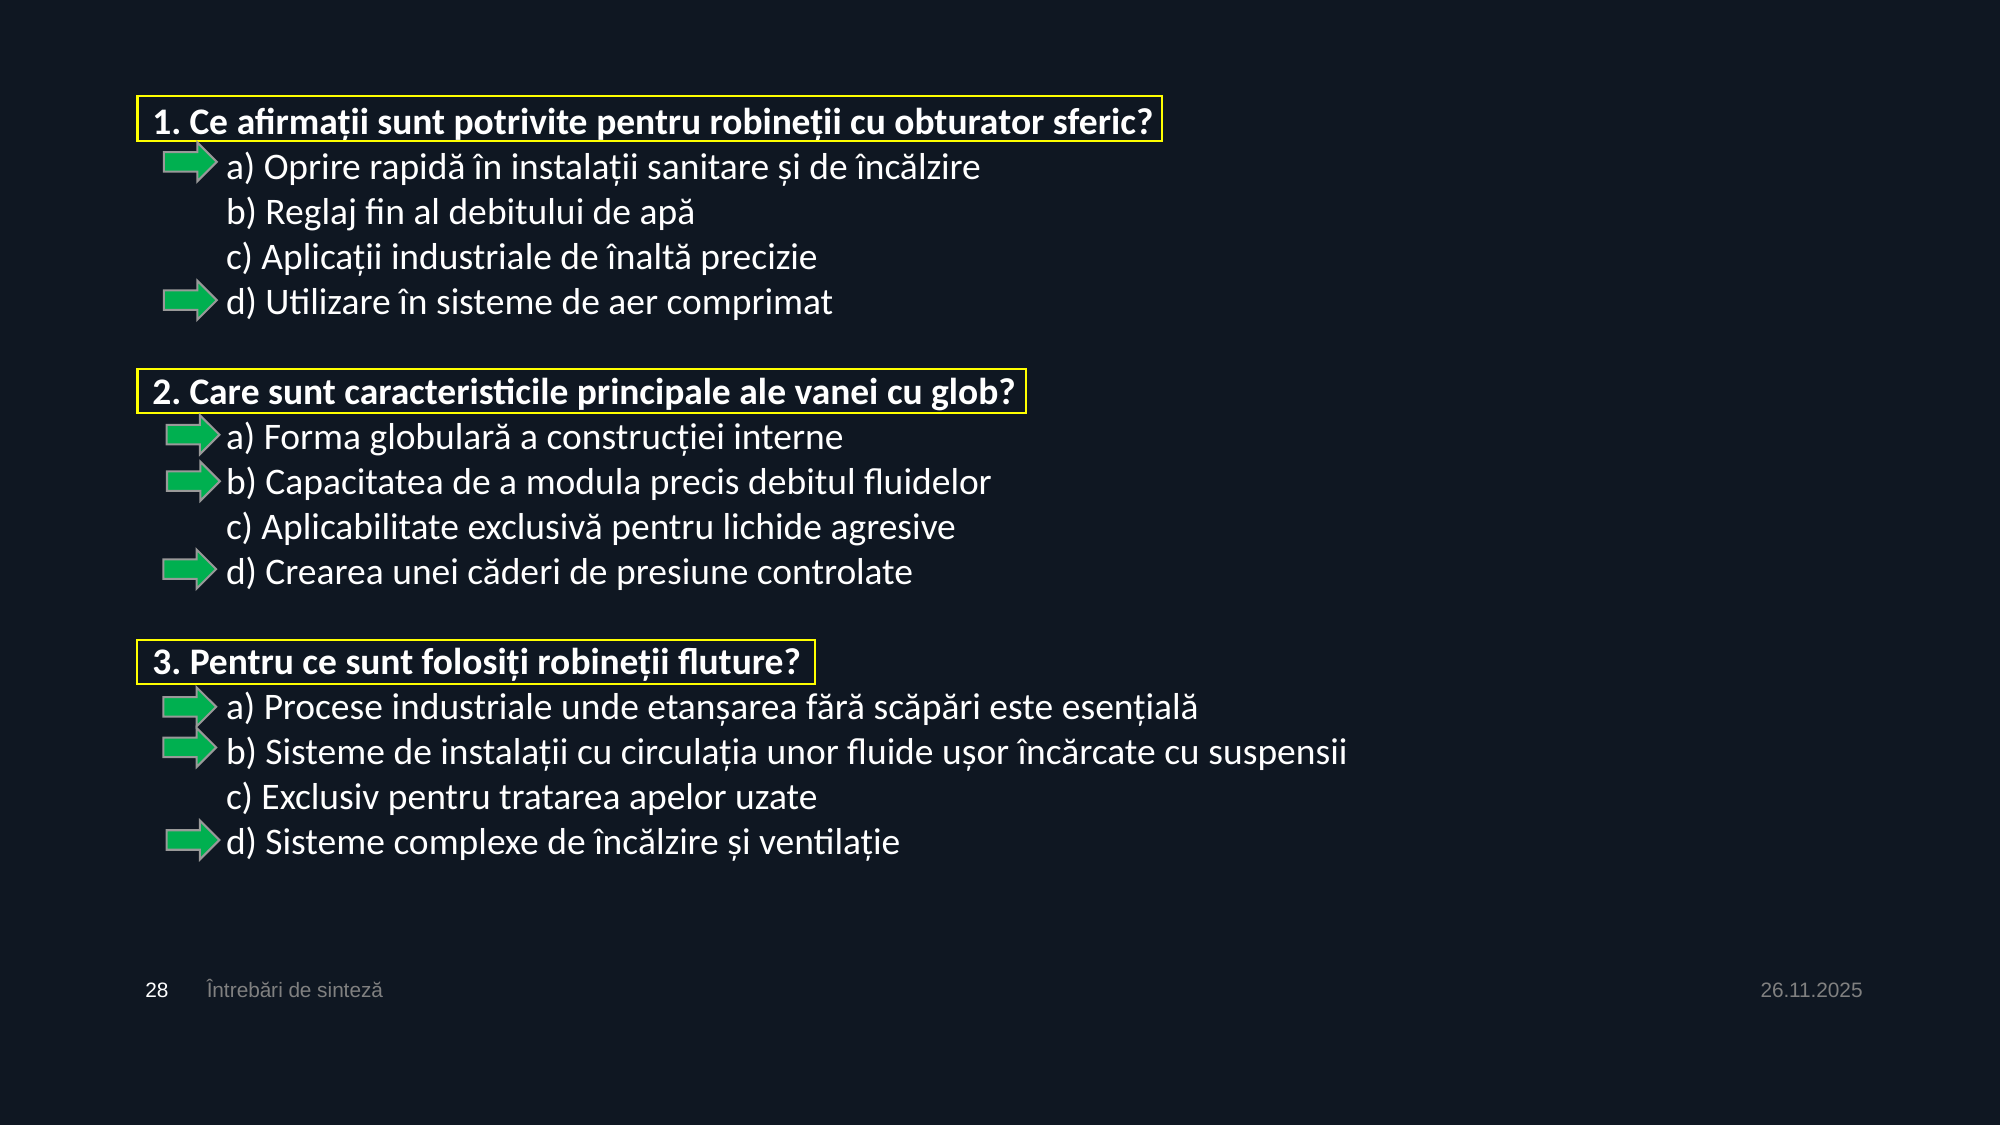

Ce afirmații sunt potrivite pentru robineții cu obturator sferic?
a) Oprire rapidă în instalații sanitare și de încălzire
b) Reglaj fin al debitului de apă
c) Aplicații industriale de înaltă precizie
d) Utilizare în sisteme de aer comprimat

 Care sunt caracteristicile principale ale vanei cu glob?
a) Forma globulară a construcției interne
b) Capacitatea de a modula precis debitul fluidelor
c) Aplicabilitate exclusivă pentru lichide agresive
d) Crearea unei căderi de presiune controlate

3. Pentru ce sunt folosiți robineții fluture?
a) Procese industriale unde etanșarea fără scăpări este esențială
b) Sisteme de instalații cu circulația unor fluide ușor încărcate cu suspensii
c) Exclusiv pentru tratarea apelor uzate
d) Sisteme complexe de încălzire și ventilație

Întrebări de sinteză
26.11.2025
28